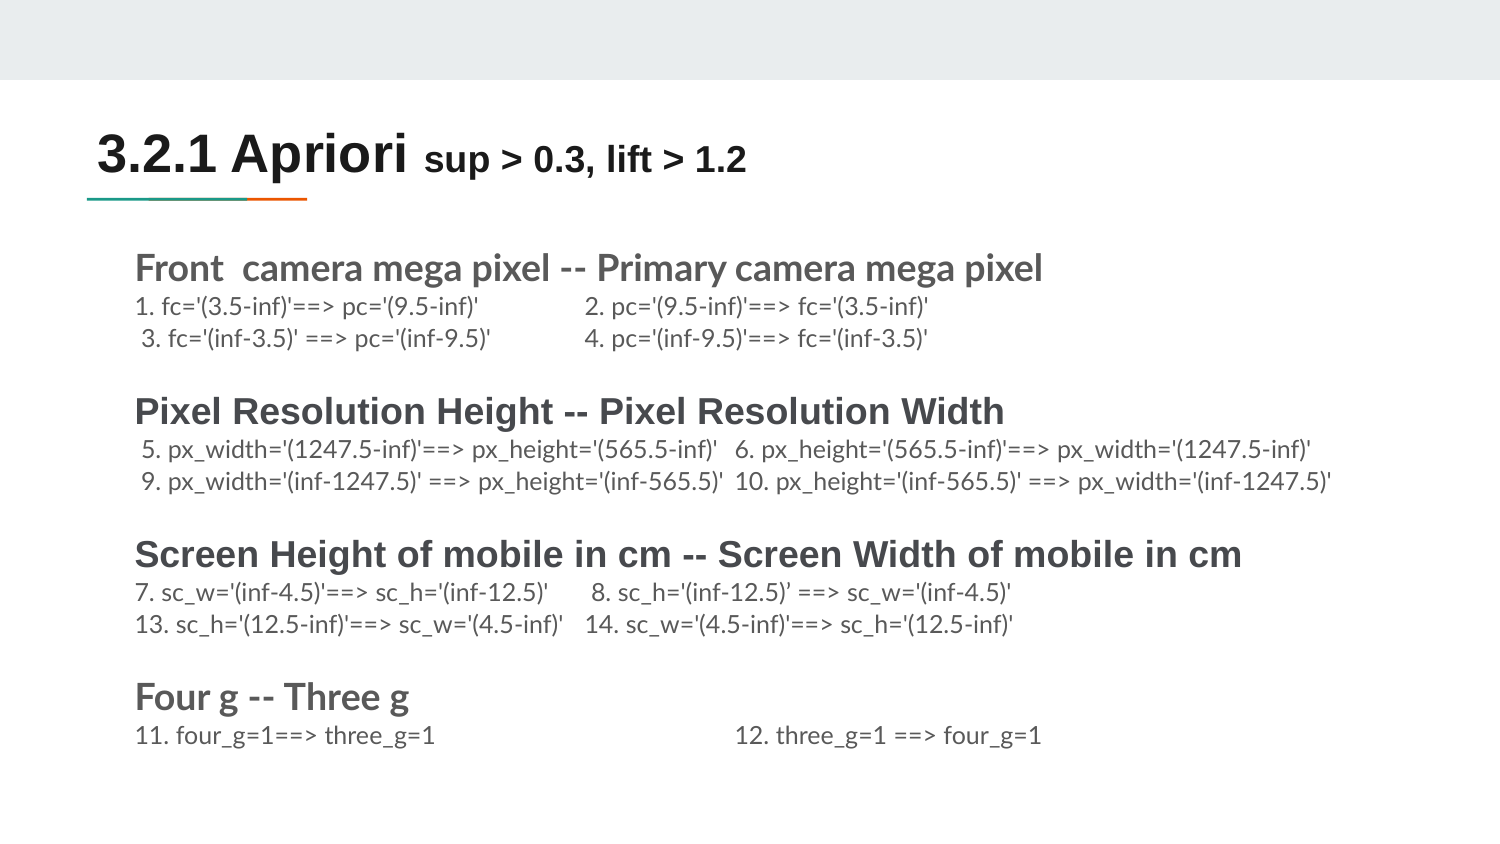

# 3.2.1 Apriori sup > 0.3, lift > 1.2
Front  camera mega pixel -- Primary camera mega pixel
1. fc='(3.5-inf)'==> pc='(9.5-inf)'	2. pc='(9.5-inf)'==> fc='(3.5-inf)'
 3. fc='(inf-3.5)' ==> pc='(inf-9.5)'	4. pc='(inf-9.5)'==> fc='(inf-3.5)'

Pixel Resolution Height -- Pixel Resolution Width
 5. px_width='(1247.5-inf)'==> px_height='(565.5-inf)'	6. px_height='(565.5-inf)'==> px_width='(1247.5-inf)'
 9. px_width='(inf-1247.5)' ==> px_height='(inf-565.5)'	10. px_height='(inf-565.5)' ==> px_width='(inf-1247.5)'

Screen Height of mobile in cm -- Screen Width of mobile in cm
7. sc_w='(inf-4.5)'==> sc_h='(inf-12.5)'	 8. sc_h='(inf-12.5)’ ==> sc_w='(inf-4.5)'
13. sc_h='(12.5-inf)'==> sc_w='(4.5-inf)'	14. sc_w='(4.5-inf)'==> sc_h='(12.5-inf)'

Four g -- Three g
11. four_g=1==> three_g=1		12. three_g=1 ==> four_g=1